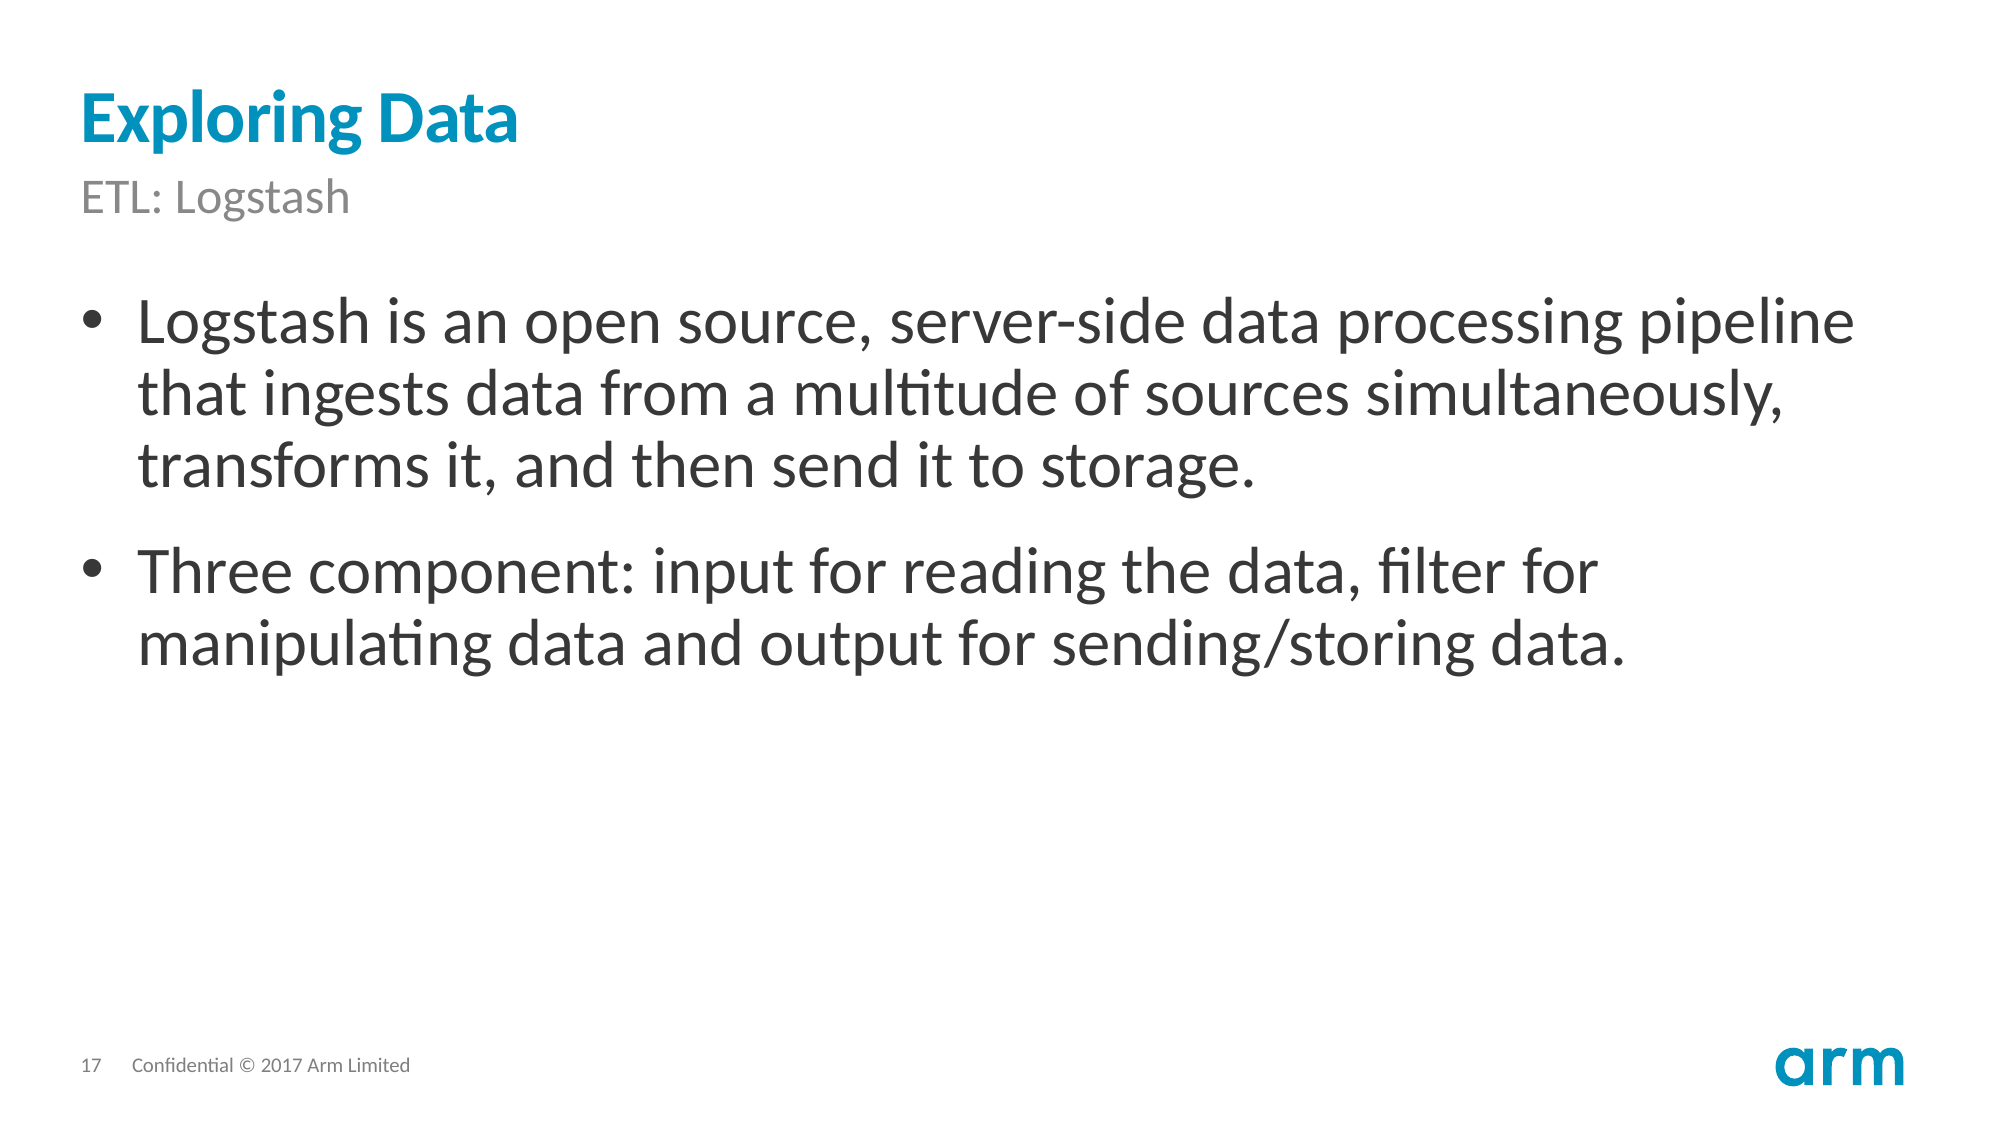

# Exploring Data
ETL: Logstash

Logstash is an open source, server-side data processing pipeline that ingests data from a multitude of sources simultaneously, transforms it, and then send it to storage.
Three component: input for reading the data, filter for manipulating data and output for sending/storing data.